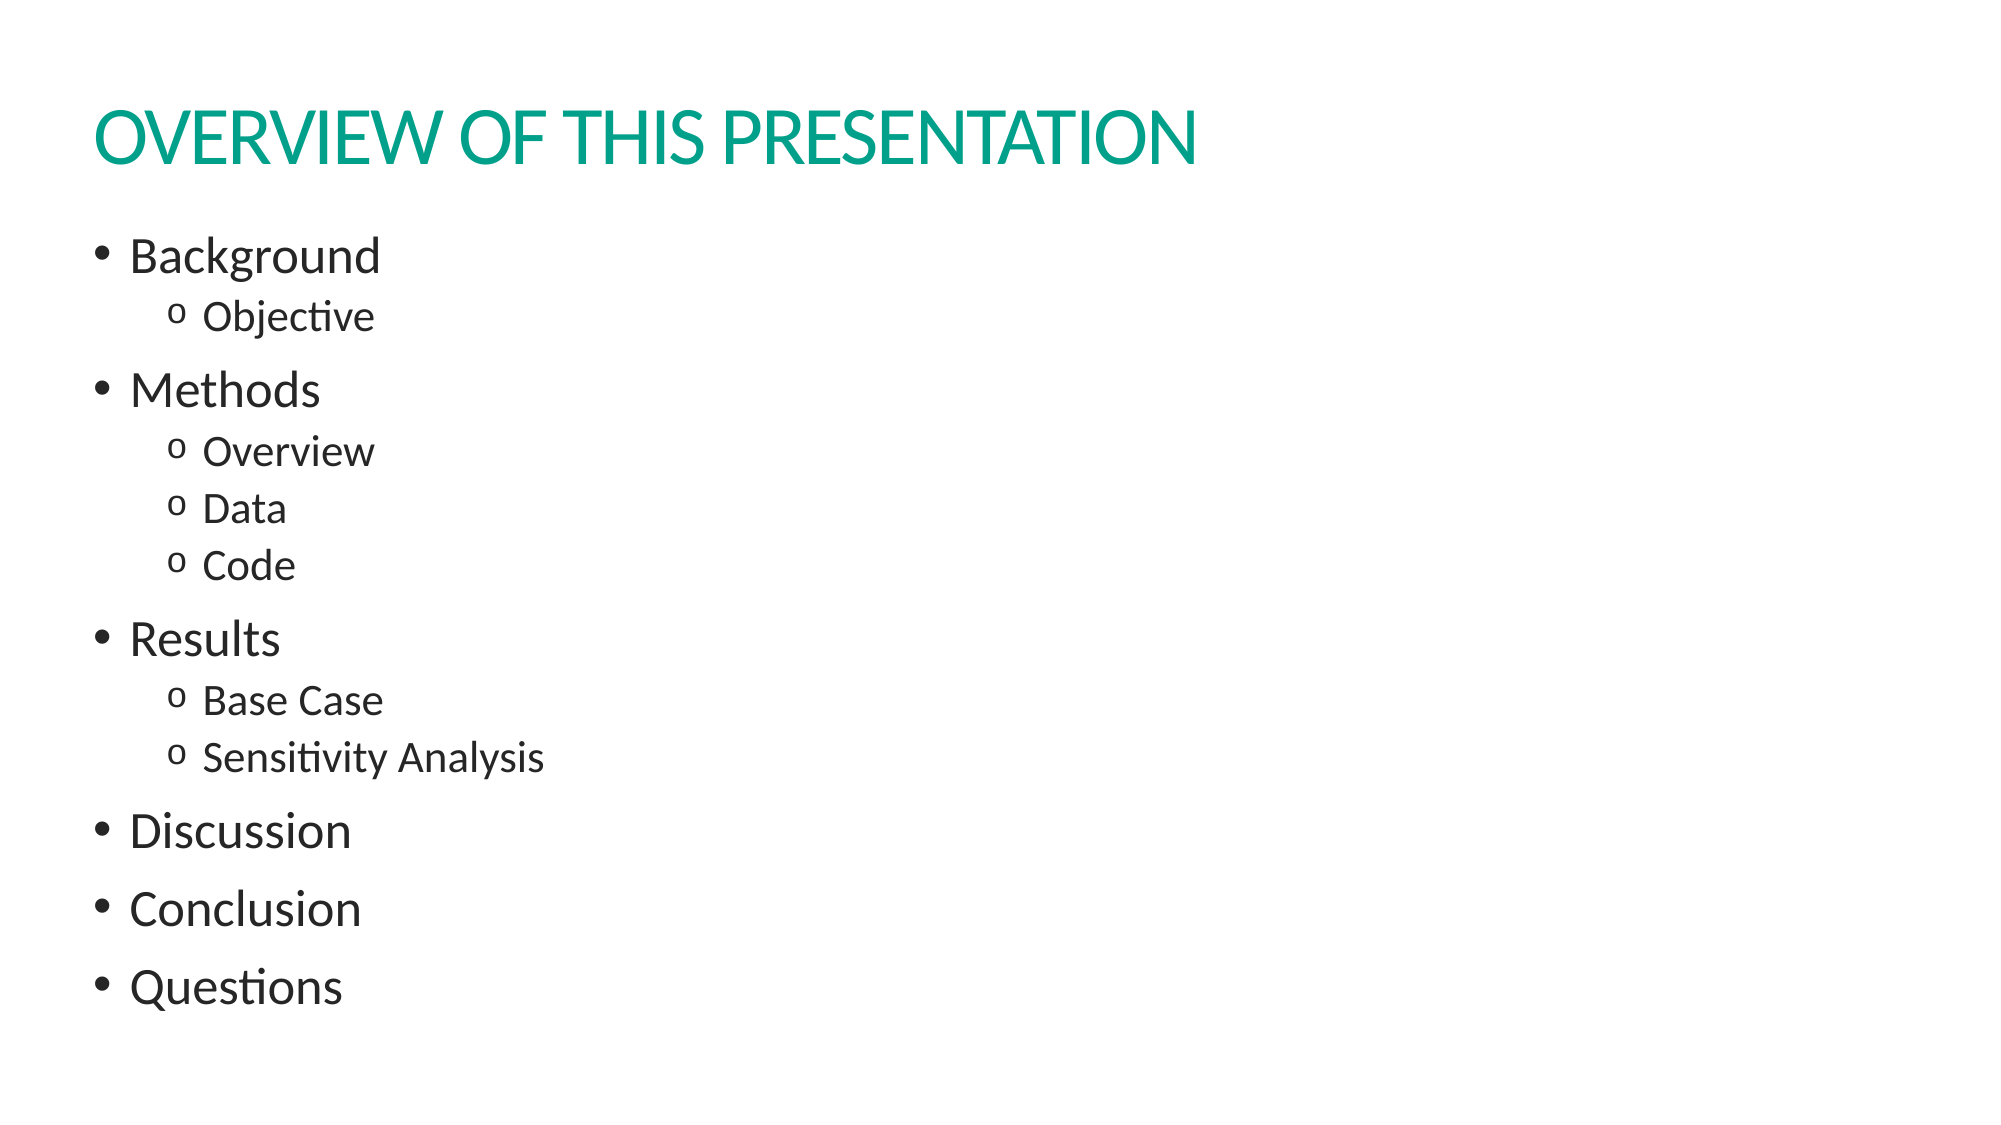

# OVERVIEW OF THIS PRESENTATION
Background
Objective
Methods
Overview
Data
Code
Results
Base Case
Sensitivity Analysis
Discussion
Conclusion
Questions